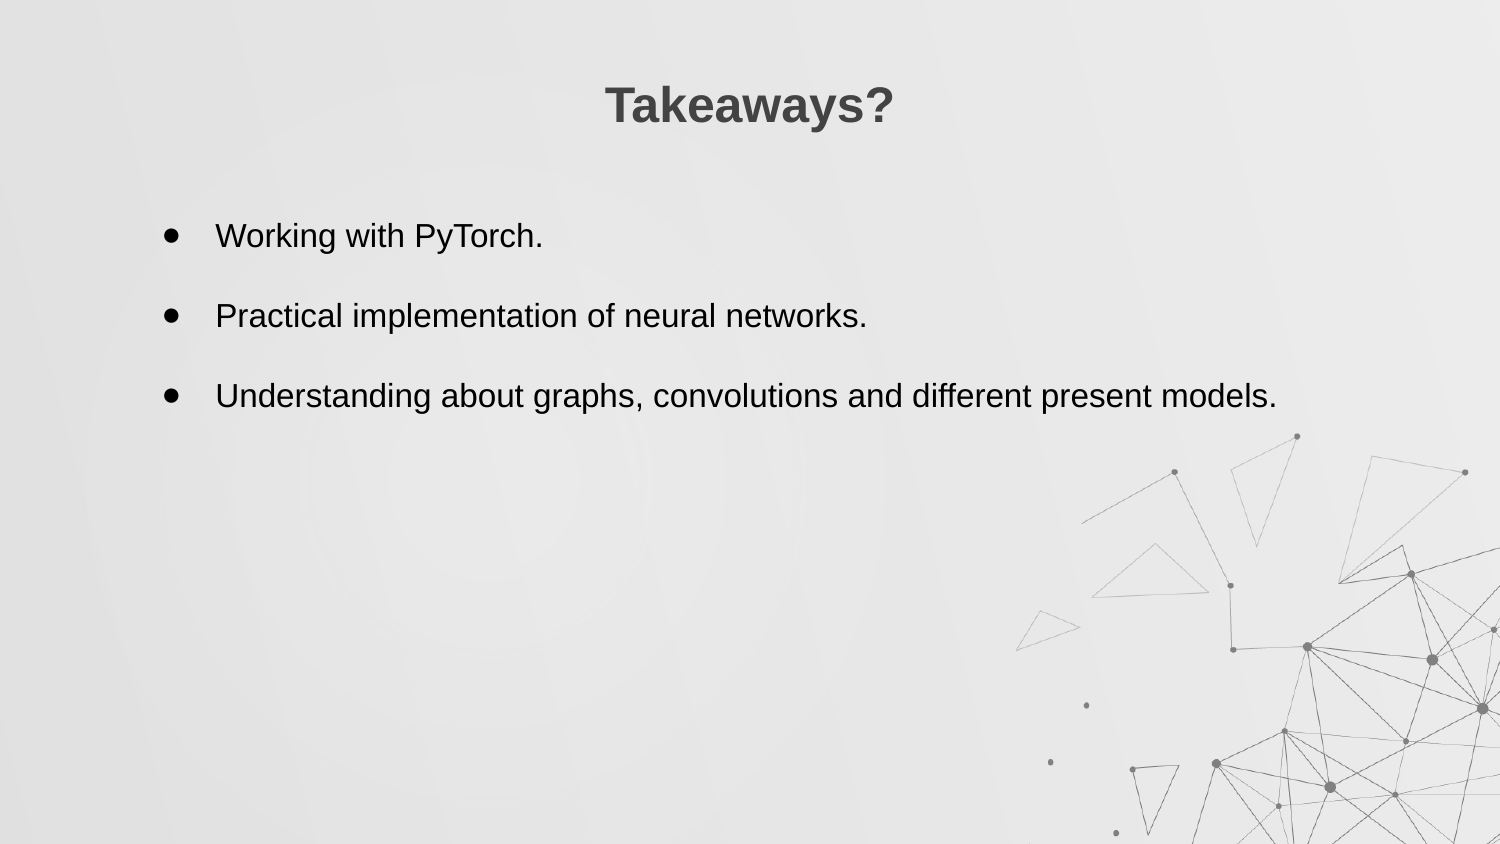

# Takeaways?
Working with PyTorch.

Practical implementation of neural networks.

Understanding about graphs, convolutions and different present models.